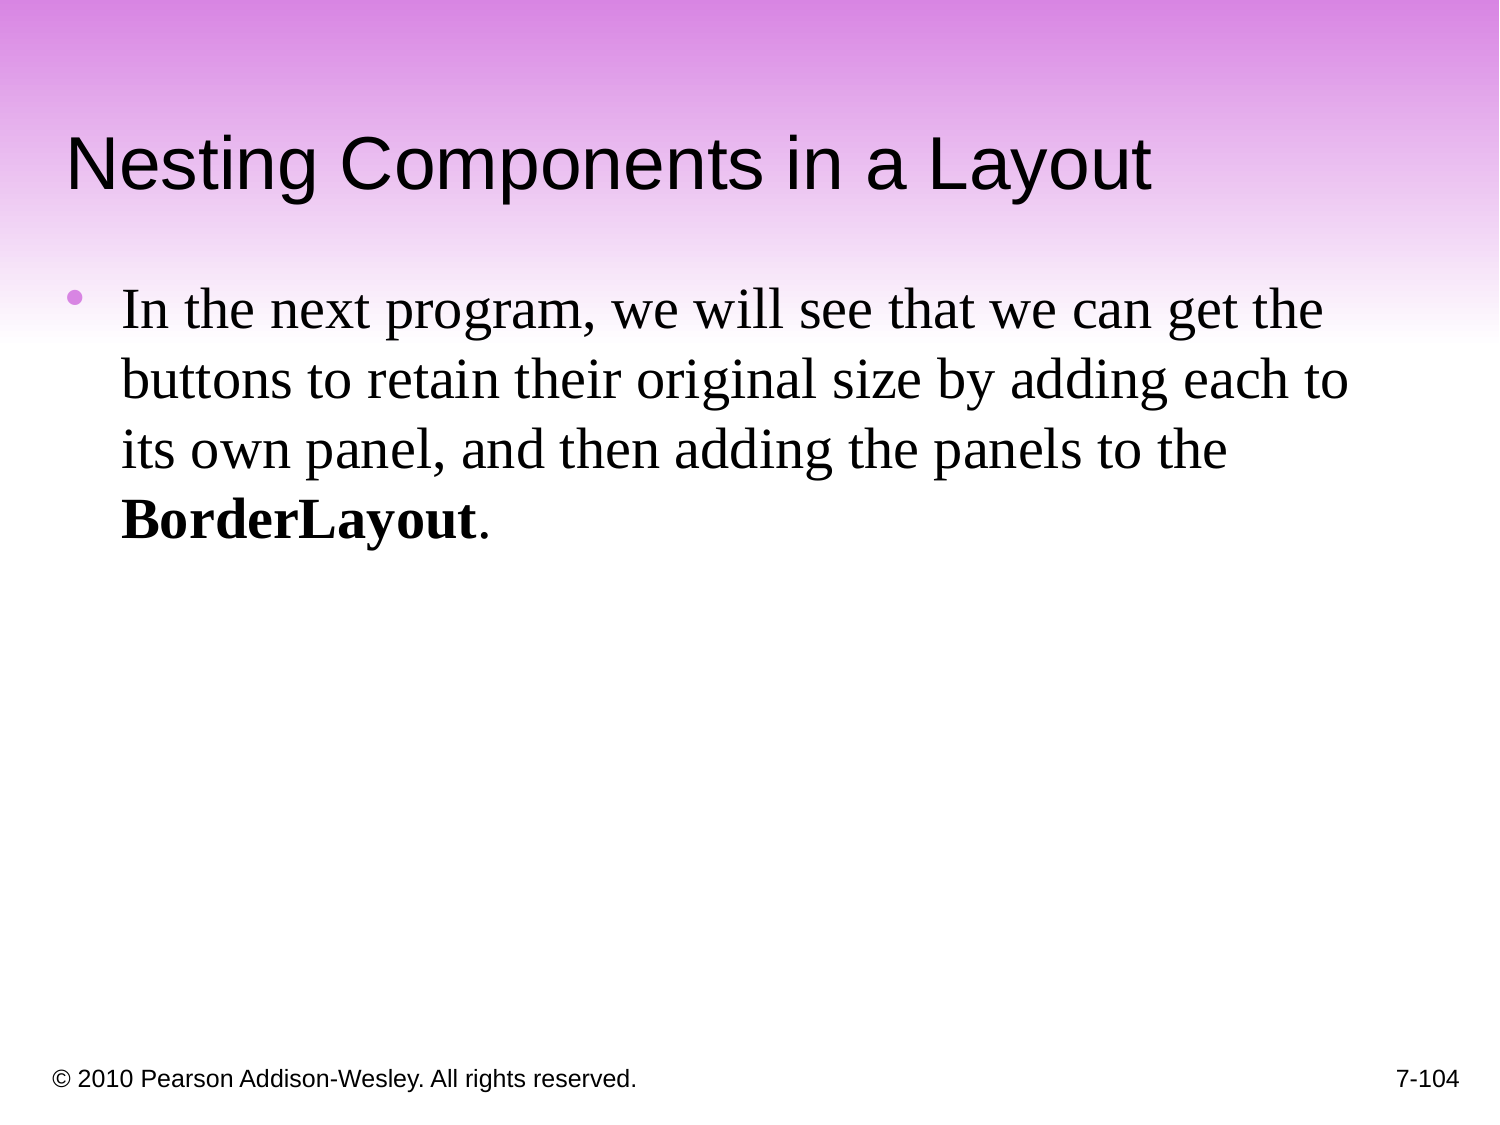

Nesting Components in a Layout
In the next program, we will see that we can get the buttons to retain their original size by adding each to its own panel, and then adding the panels to the BorderLayout.

7-104